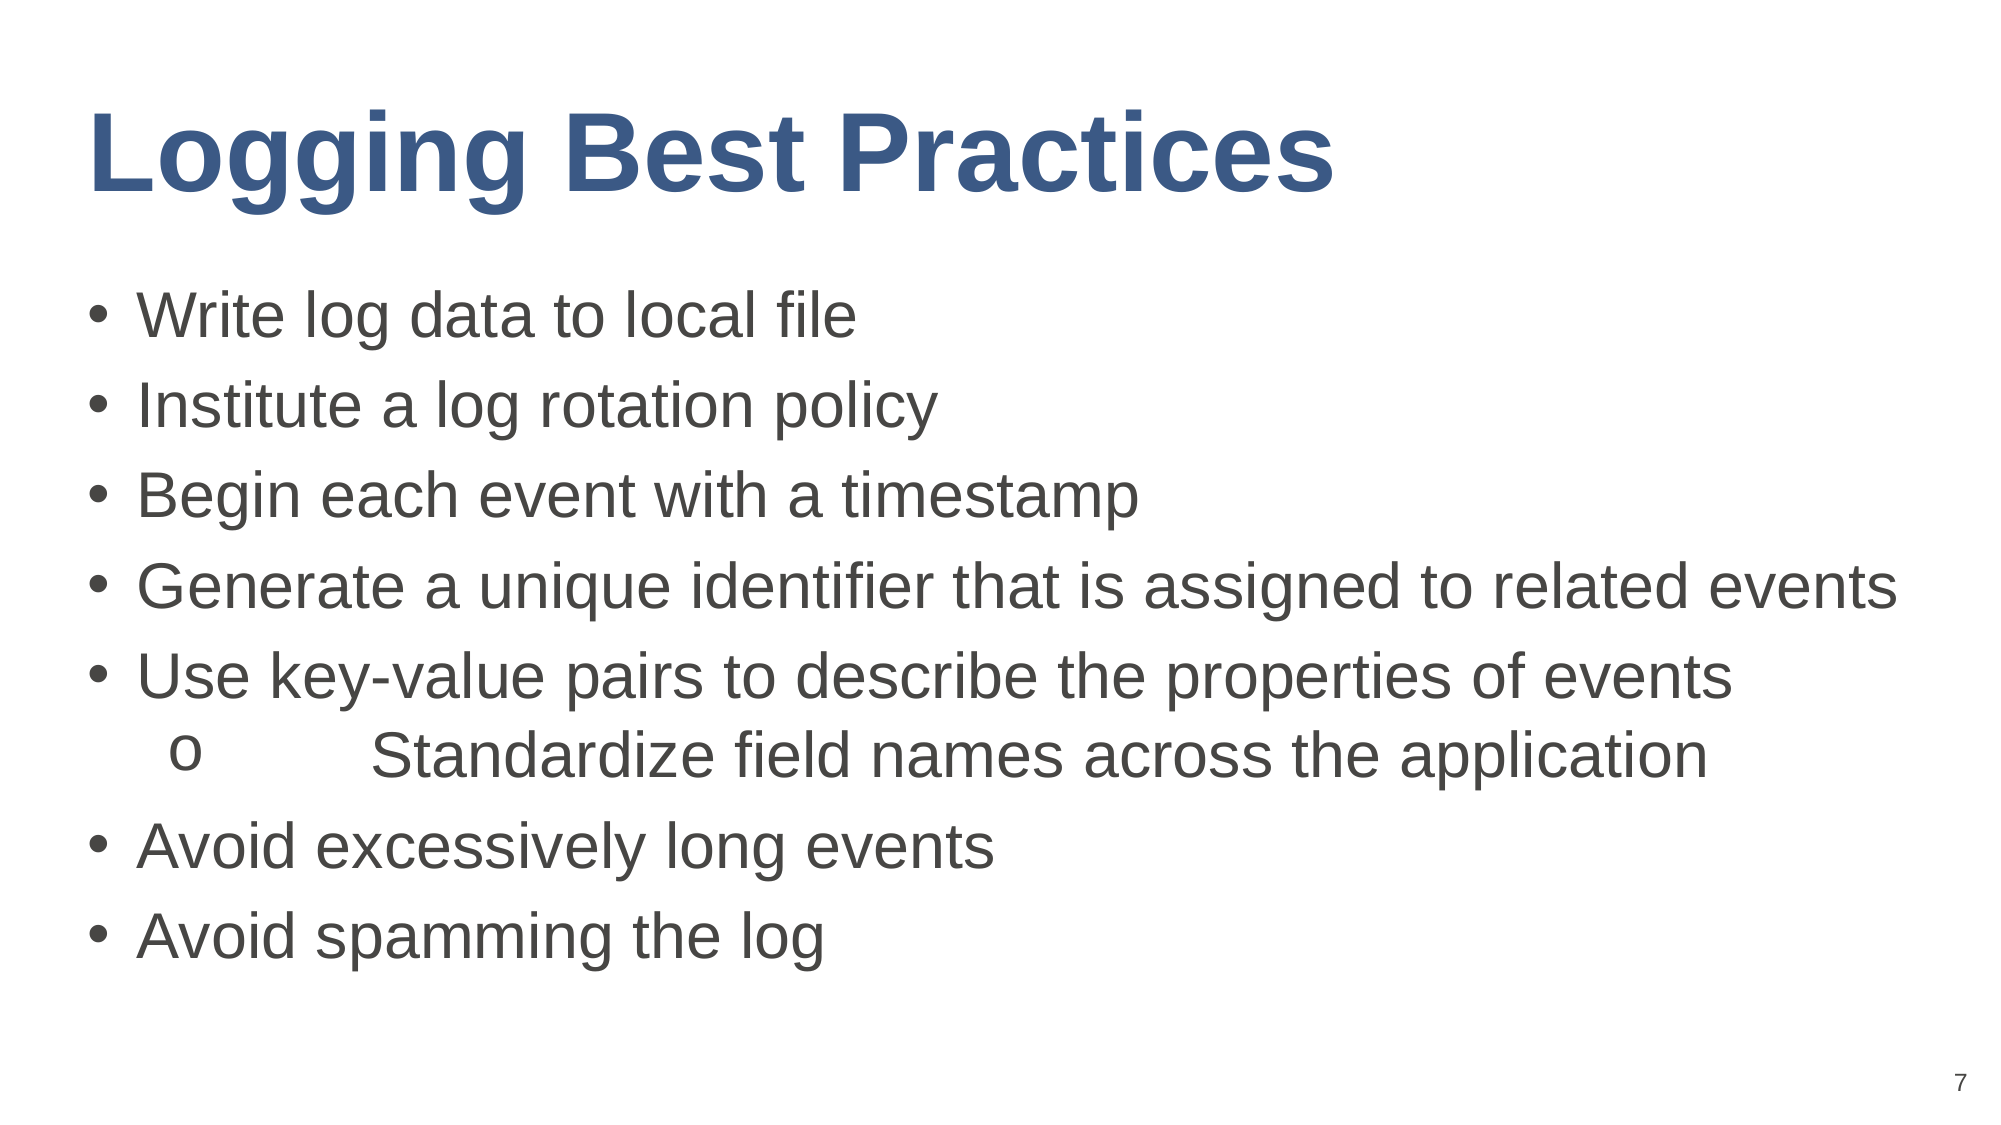

# Logging Best Practices
Write log data to local file
Institute a log rotation policy
Begin each event with a timestamp
Generate a unique identifier that is assigned to related events
Use key-value pairs to describe the properties of events
	Standardize field names across the application
Avoid excessively long events
Avoid spamming the log

7